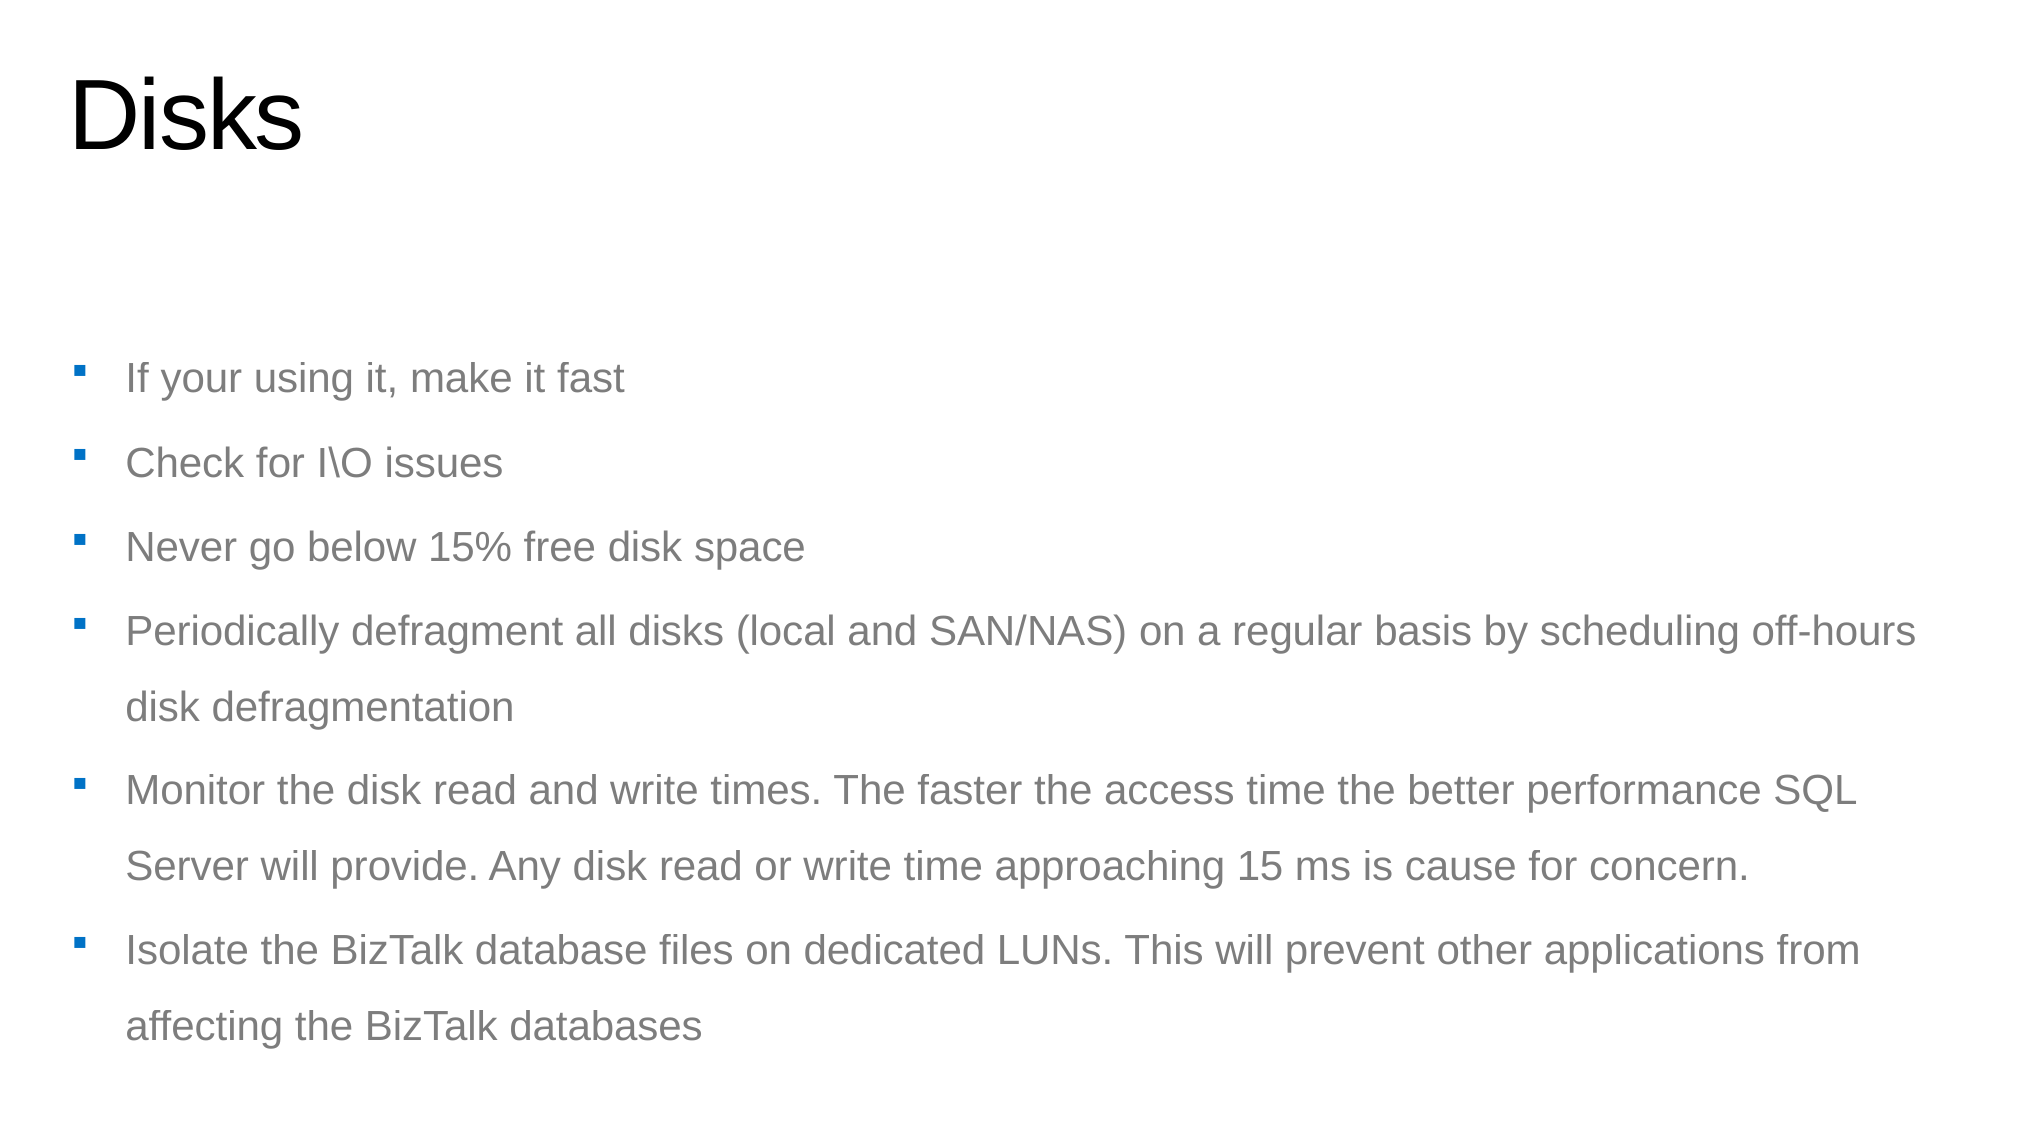

# Disks
If your using it, make it fast
Check for I\O issues
Never go below 15% free disk space
Periodically defragment all disks (local and SAN/NAS) on a regular basis by scheduling off-hours disk defragmentation
Monitor the disk read and write times. The faster the access time the better performance SQL Server will provide. Any disk read or write time approaching 15 ms is cause for concern.
Isolate the BizTalk database files on dedicated LUNs. This will prevent other applications from affecting the BizTalk databases